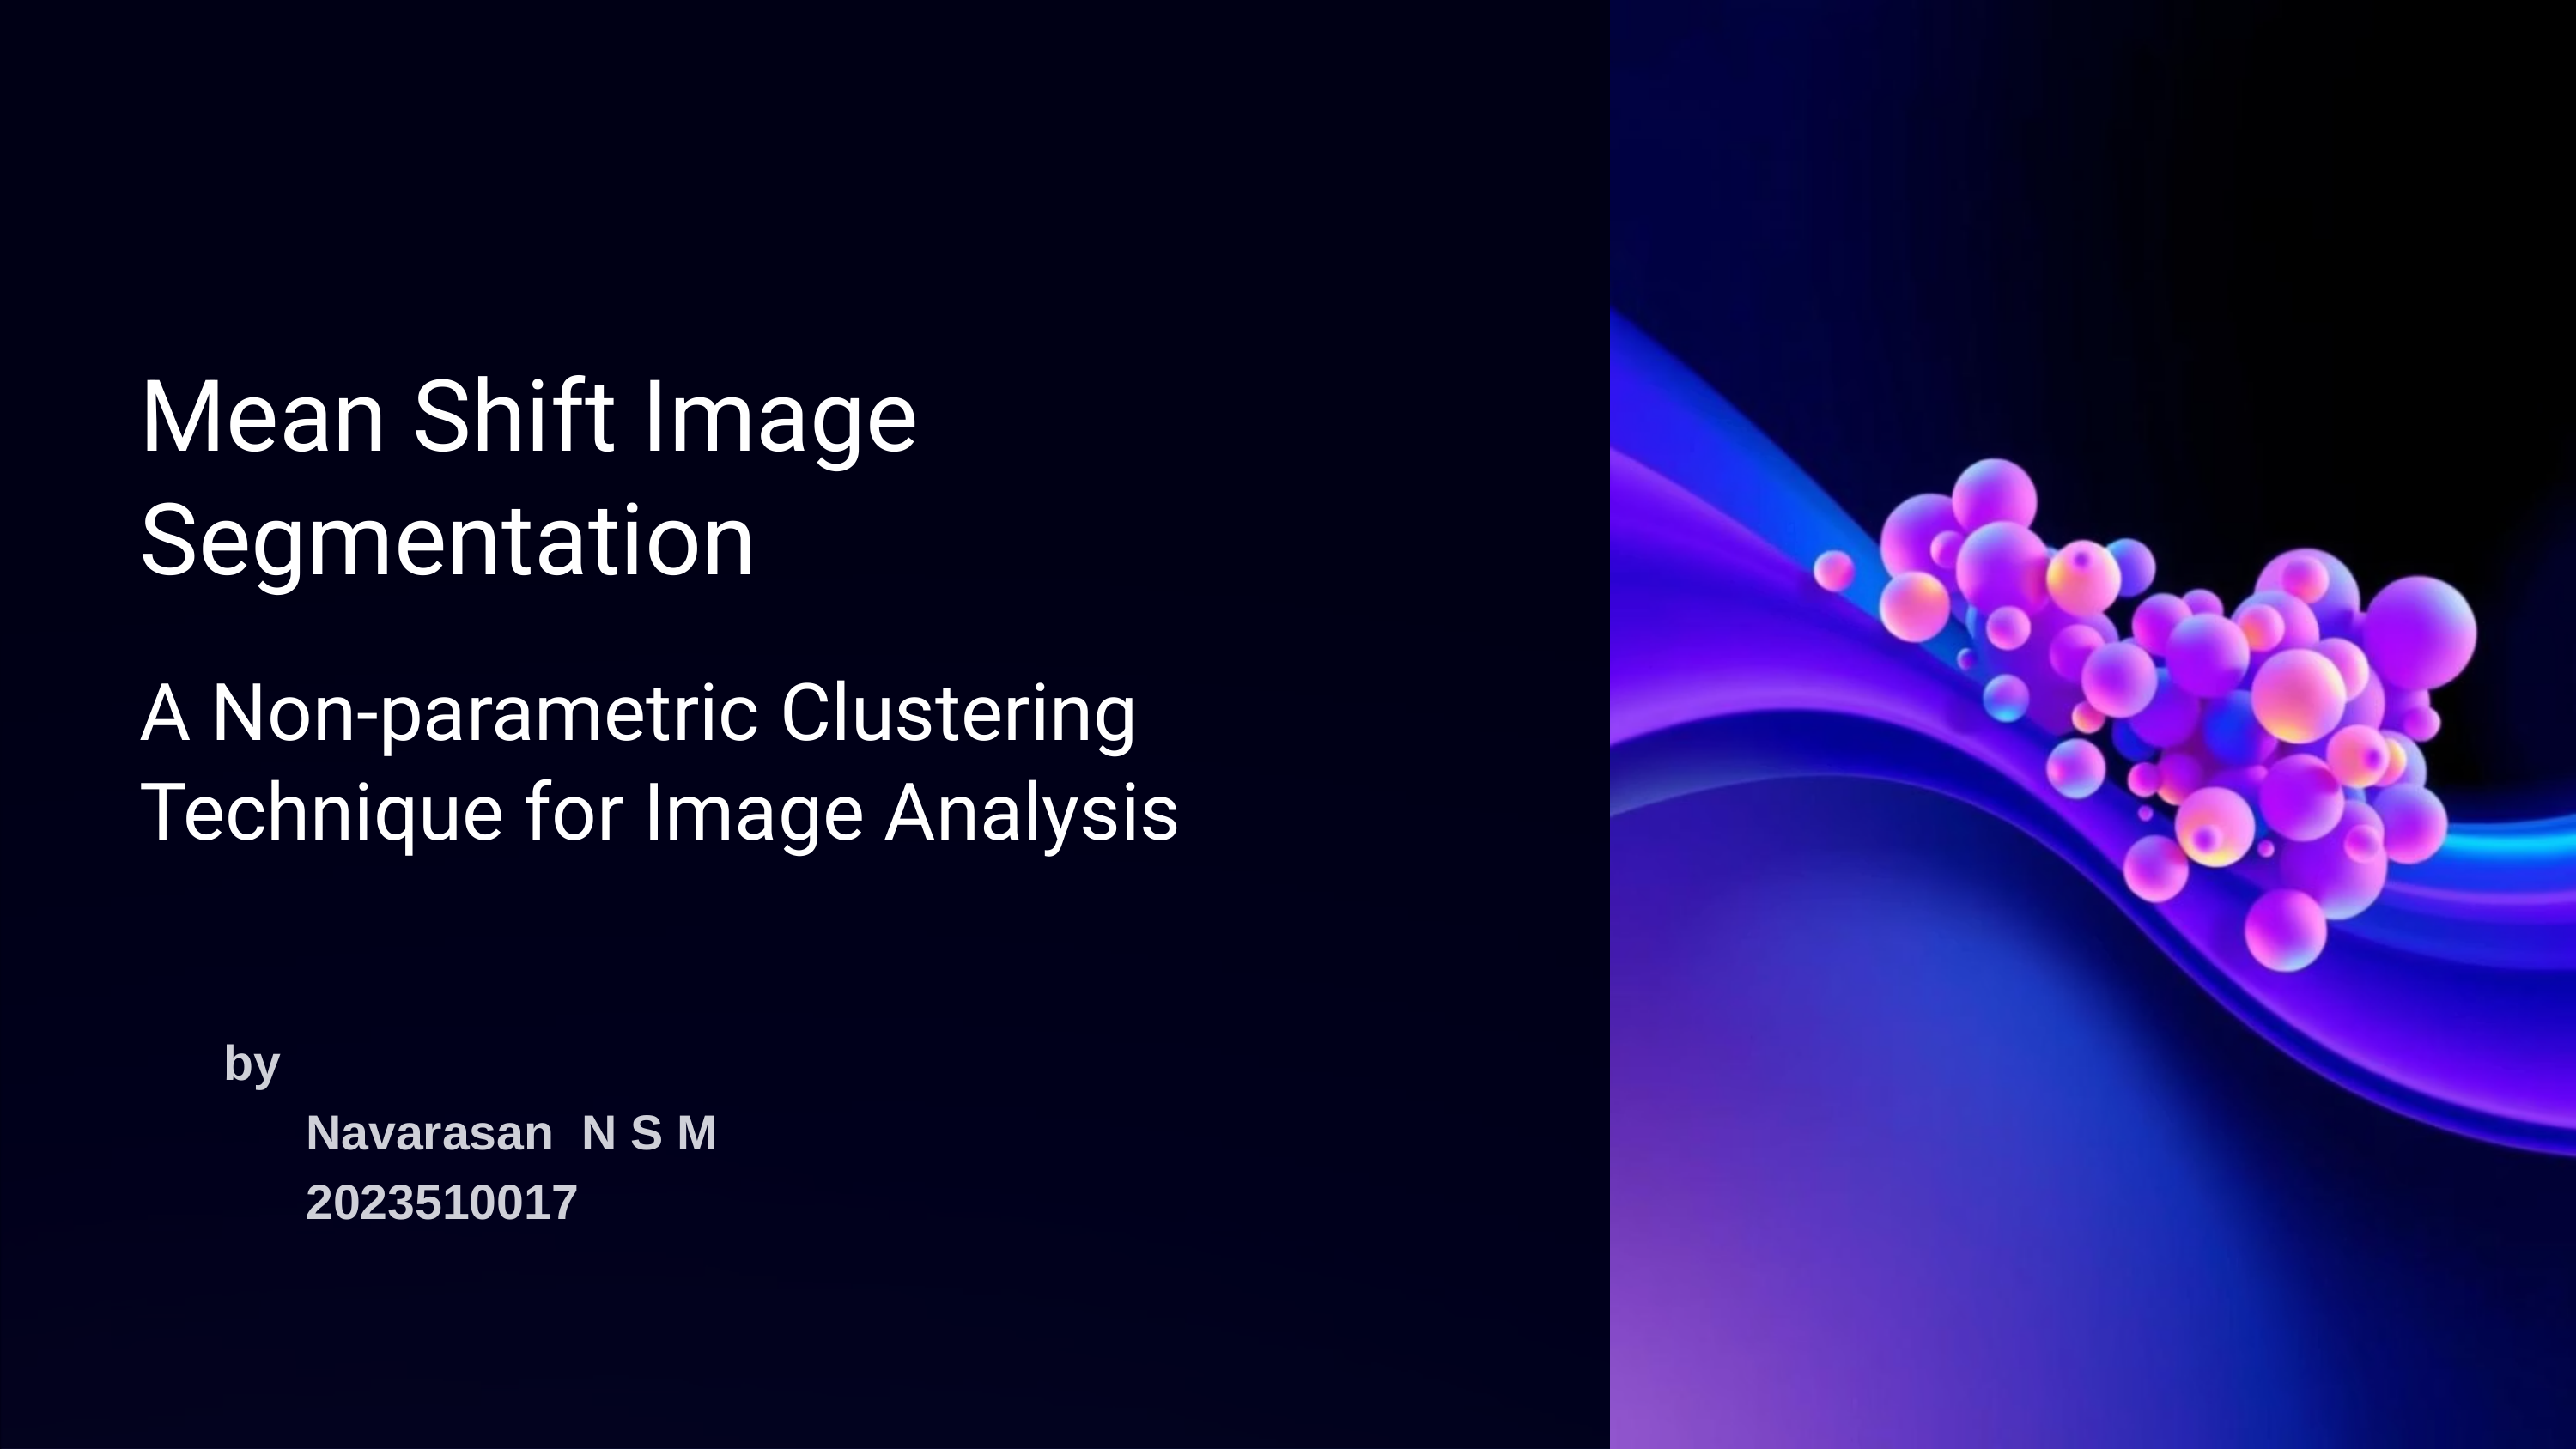

Mean Shift Image Segmentation

A Non-parametric Clustering Technique for Image Analysis

by
      Navarasan  N S M
      2023510017